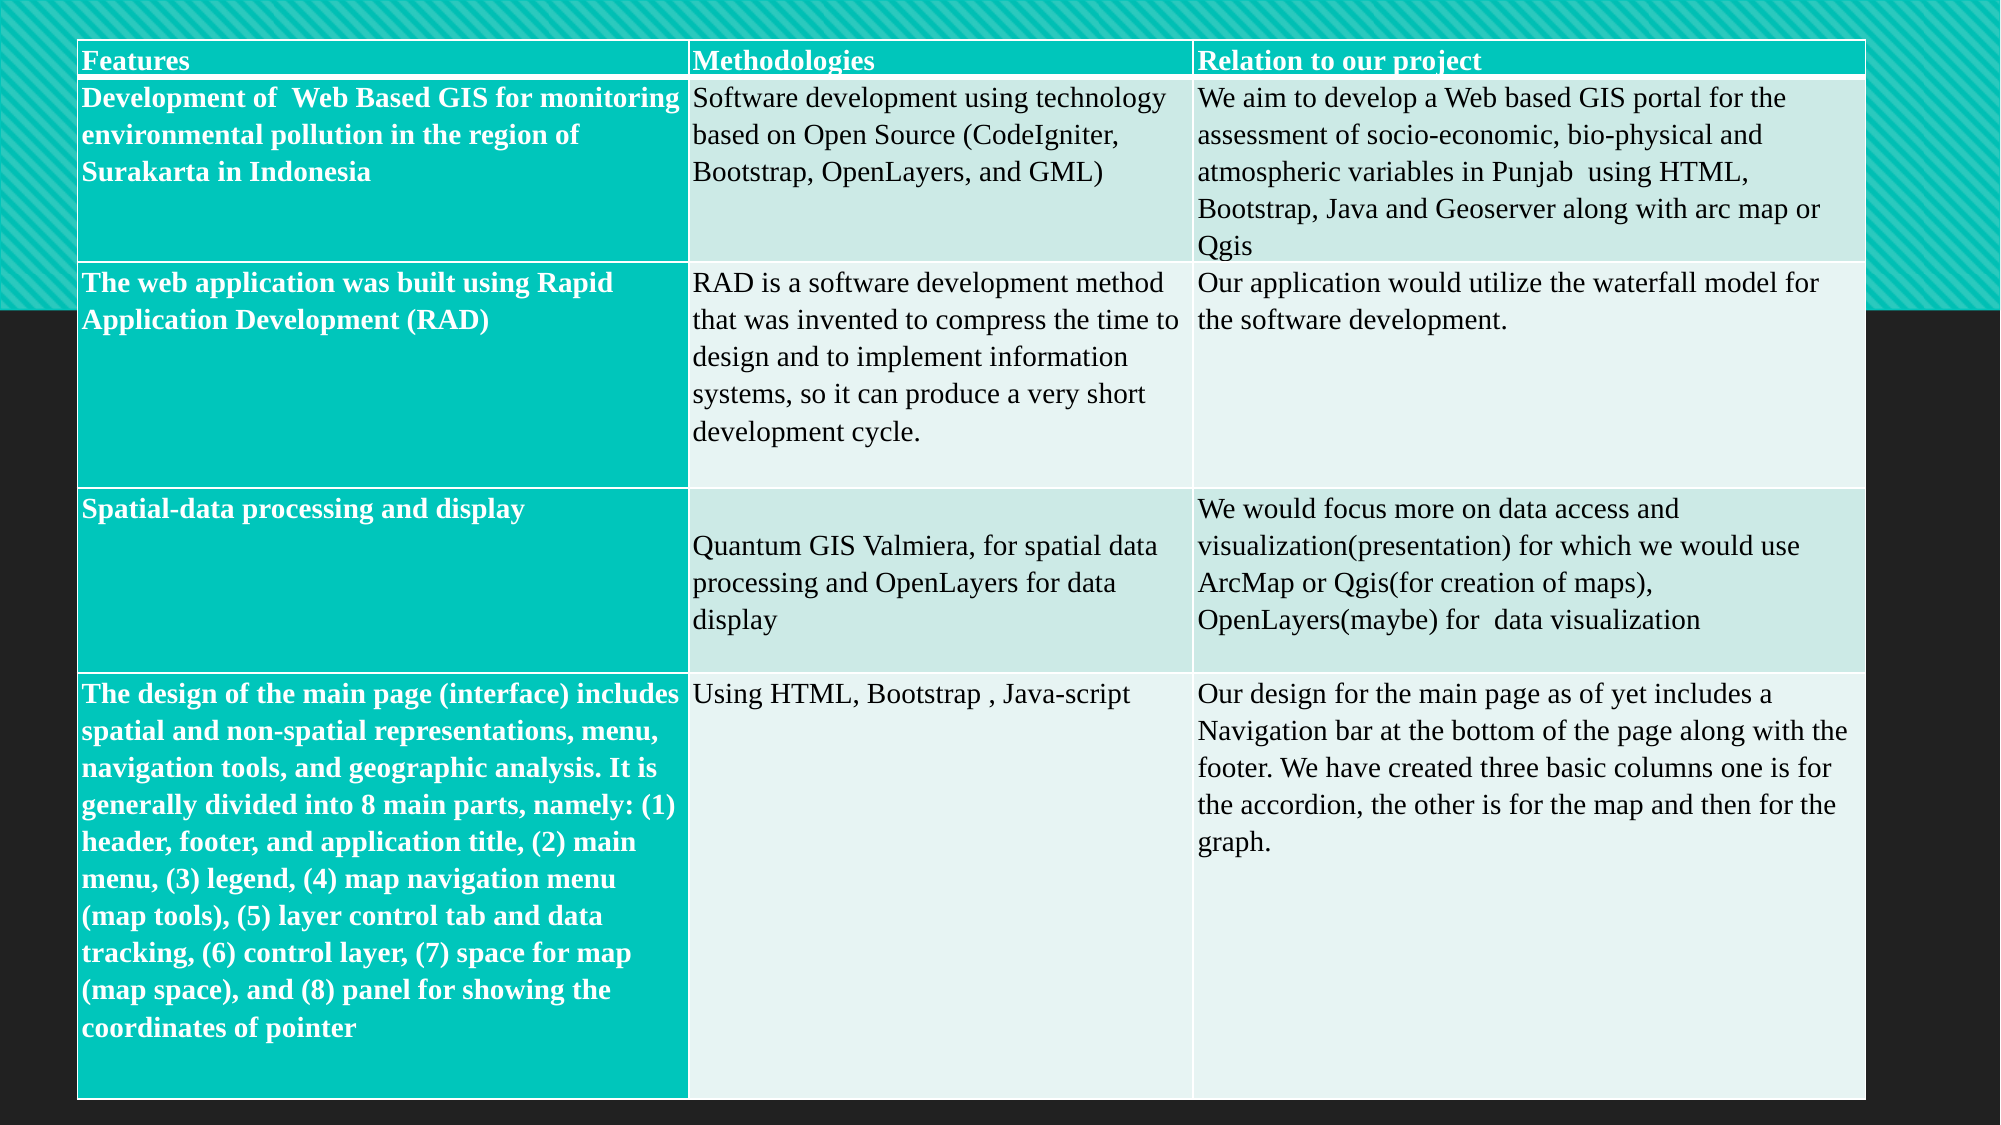

| Features | Methodologies | Relation to our project |
| --- | --- | --- |
| Development of Web Based GIS for monitoring environmental pollution in the region of Surakarta in Indonesia | Software development using technology based on Open Source (CodeIgniter, Bootstrap, OpenLayers, and GML) | We aim to develop a Web based GIS portal for the assessment of socio-economic, bio-physical and atmospheric variables in Punjab using HTML, Bootstrap, Java and Geoserver along with arc map or Qgis |
| The web application was built using Rapid Application Development (RAD) | RAD is a software development method that was invented to compress the time to design and to implement information systems, so it can produce a very short development cycle. | Our application would utilize the waterfall model for the software development. |
| Spatial-data processing and display | Quantum GIS Valmiera, for spatial data processing and OpenLayers for data display | We would focus more on data access and visualization(presentation) for which we would use ArcMap or Qgis(for creation of maps), OpenLayers(maybe) for data visualization |
| The design of the main page (interface) includes spatial and non-spatial representations, menu, navigation tools, and geographic analysis. It is generally divided into 8 main parts, namely: (1) header, footer, and application title, (2) main menu, (3) legend, (4) map navigation menu (map tools), (5) layer control tab and data tracking, (6) control layer, (7) space for map (map space), and (8) panel for showing the coordinates of pointer | Using HTML, Bootstrap , Java-script | Our design for the main page as of yet includes a Navigation bar at the bottom of the page along with the footer. We have created three basic columns one is for the accordion, the other is for the map and then for the graph. |
# Literature review
Environmental pollution monitoring using a Web-based GIS in Surakarta
Alif Noor Anna, Rudiyanto and Vidya Nahdhiyatul Fikriyah
Centre of Environmental Studies, Universitas Muhammadiyah Surakarta, Indonesia
 Faculty of Geography, Universitas Muhammadiyah Surakarta, Indonesia
Reference
https://iopscience.iop.org/article/10.1088/1755-1315/314/1/012066